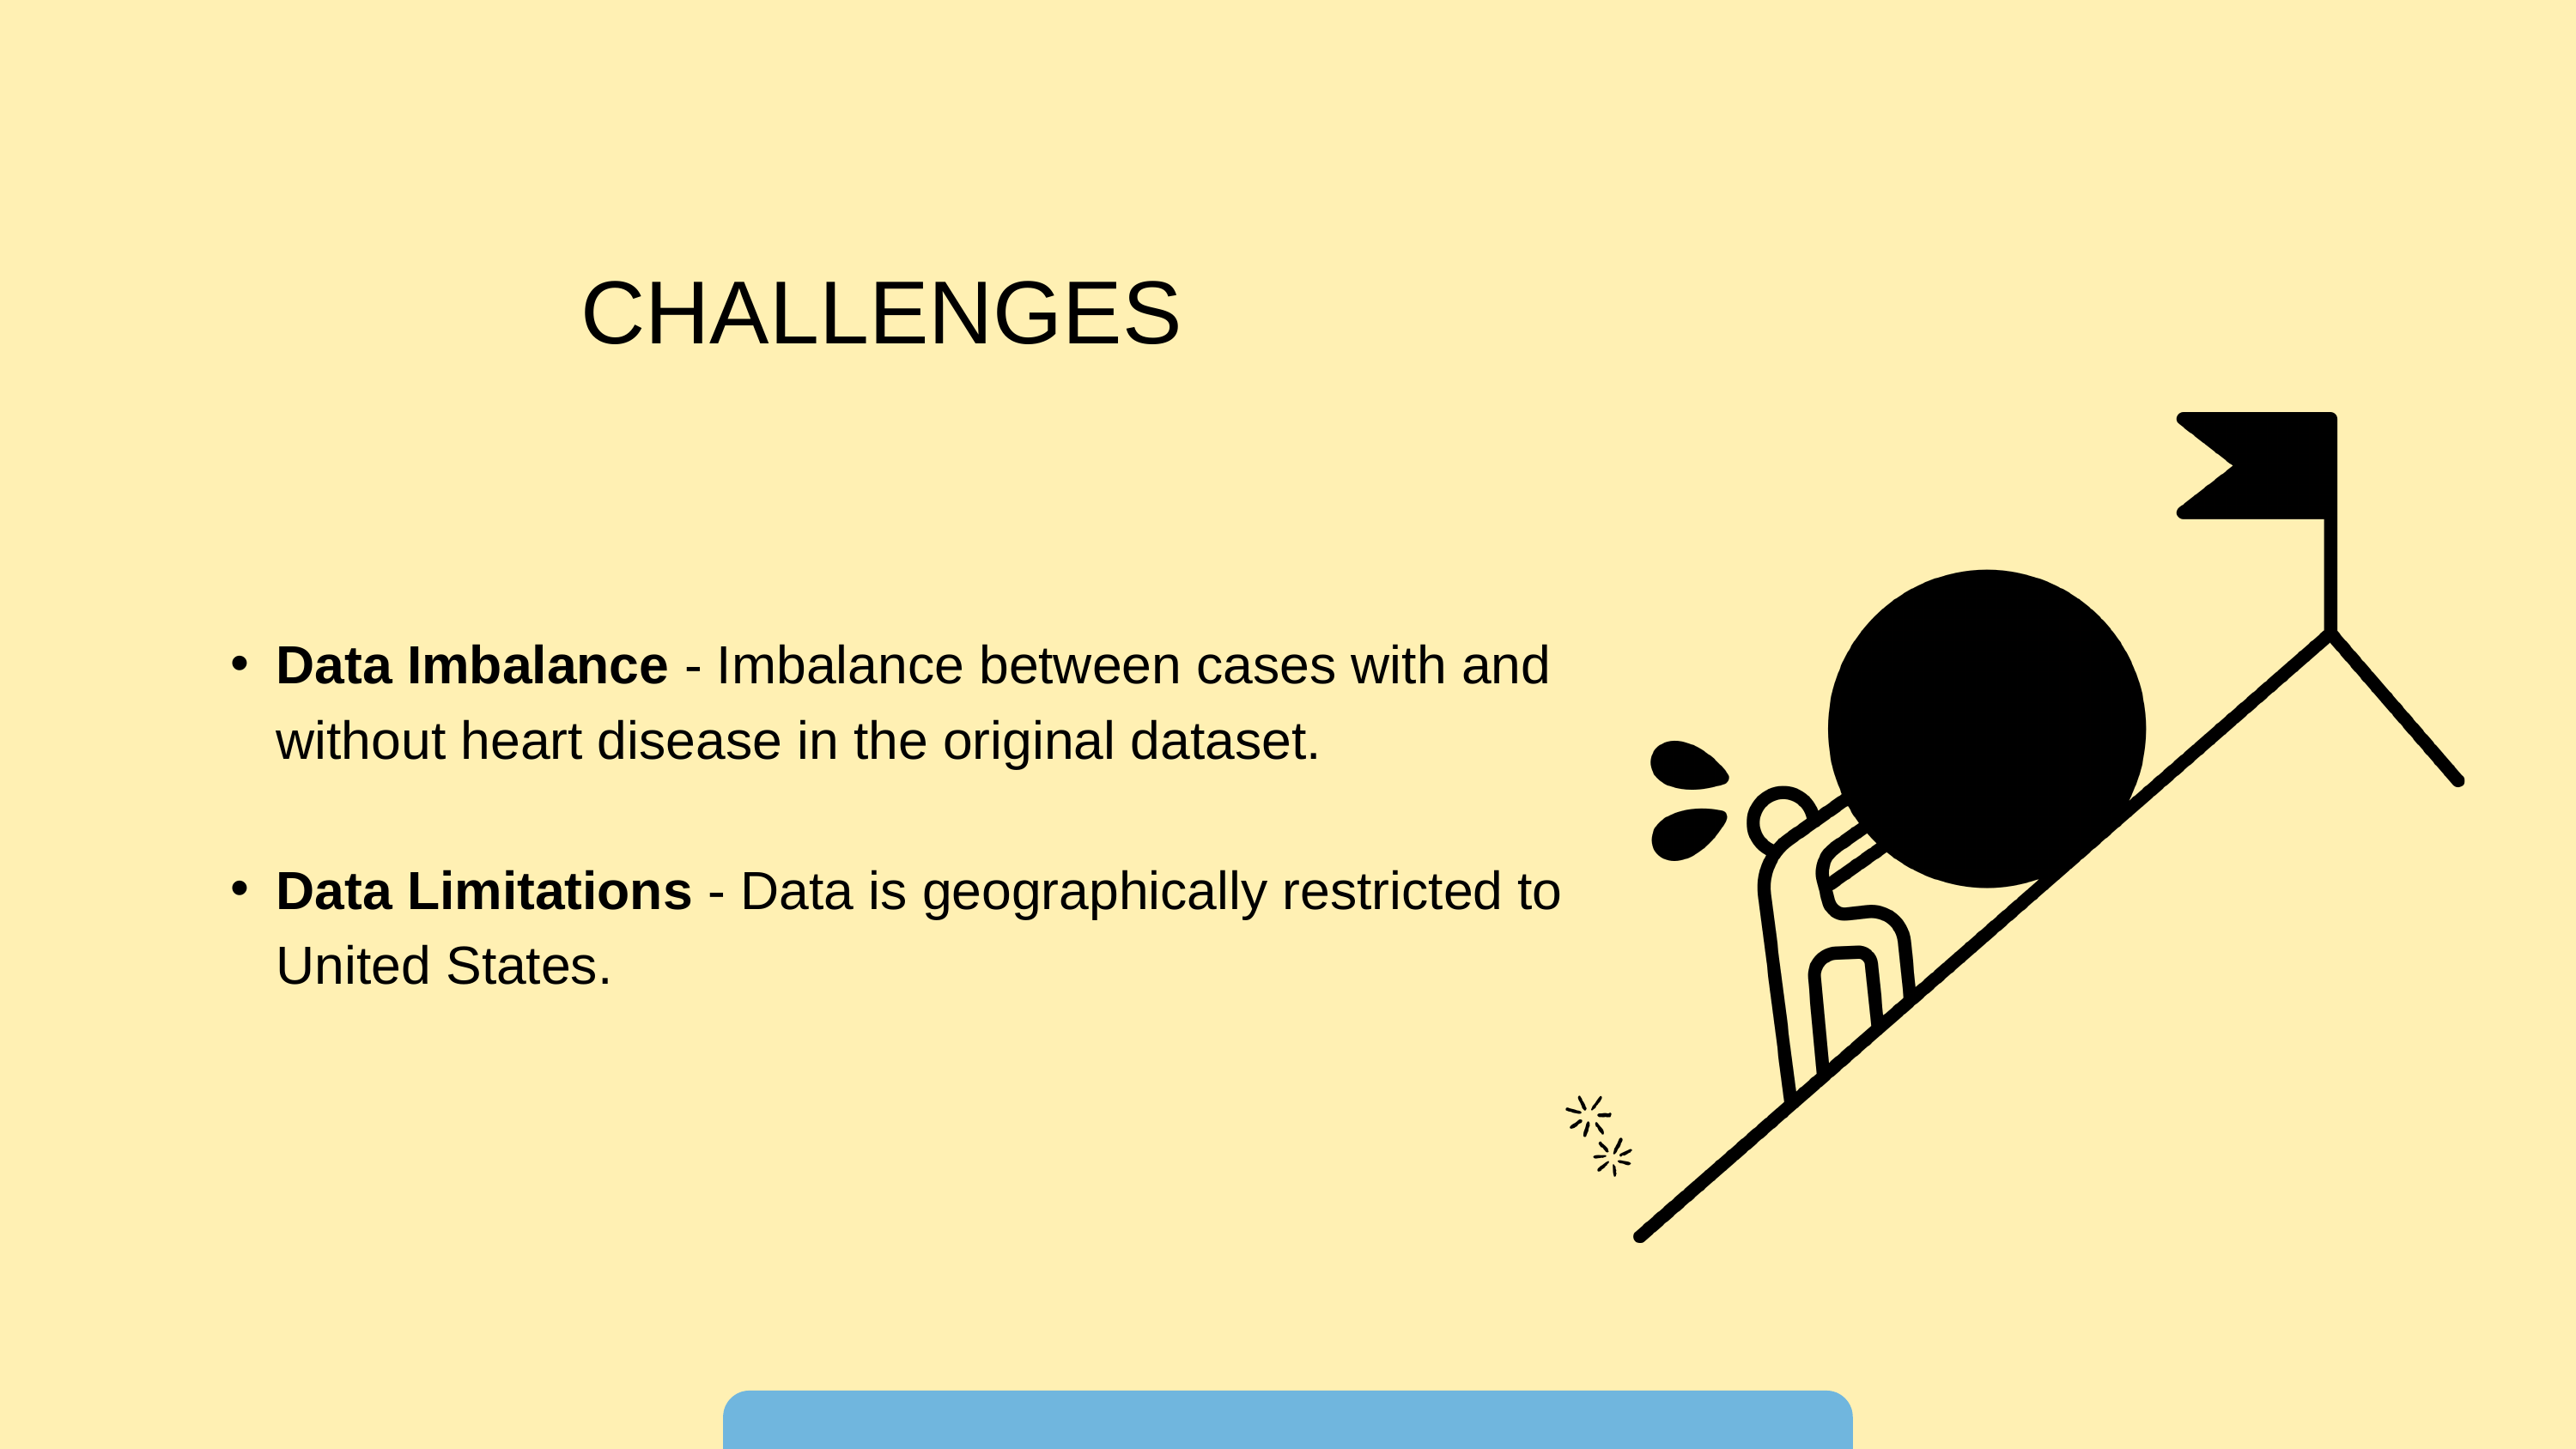

CHALLENGES

Data Imbalance - Imbalance between cases with and without heart disease in the original dataset.

Data Limitations - Data is geographically restricted to United States.